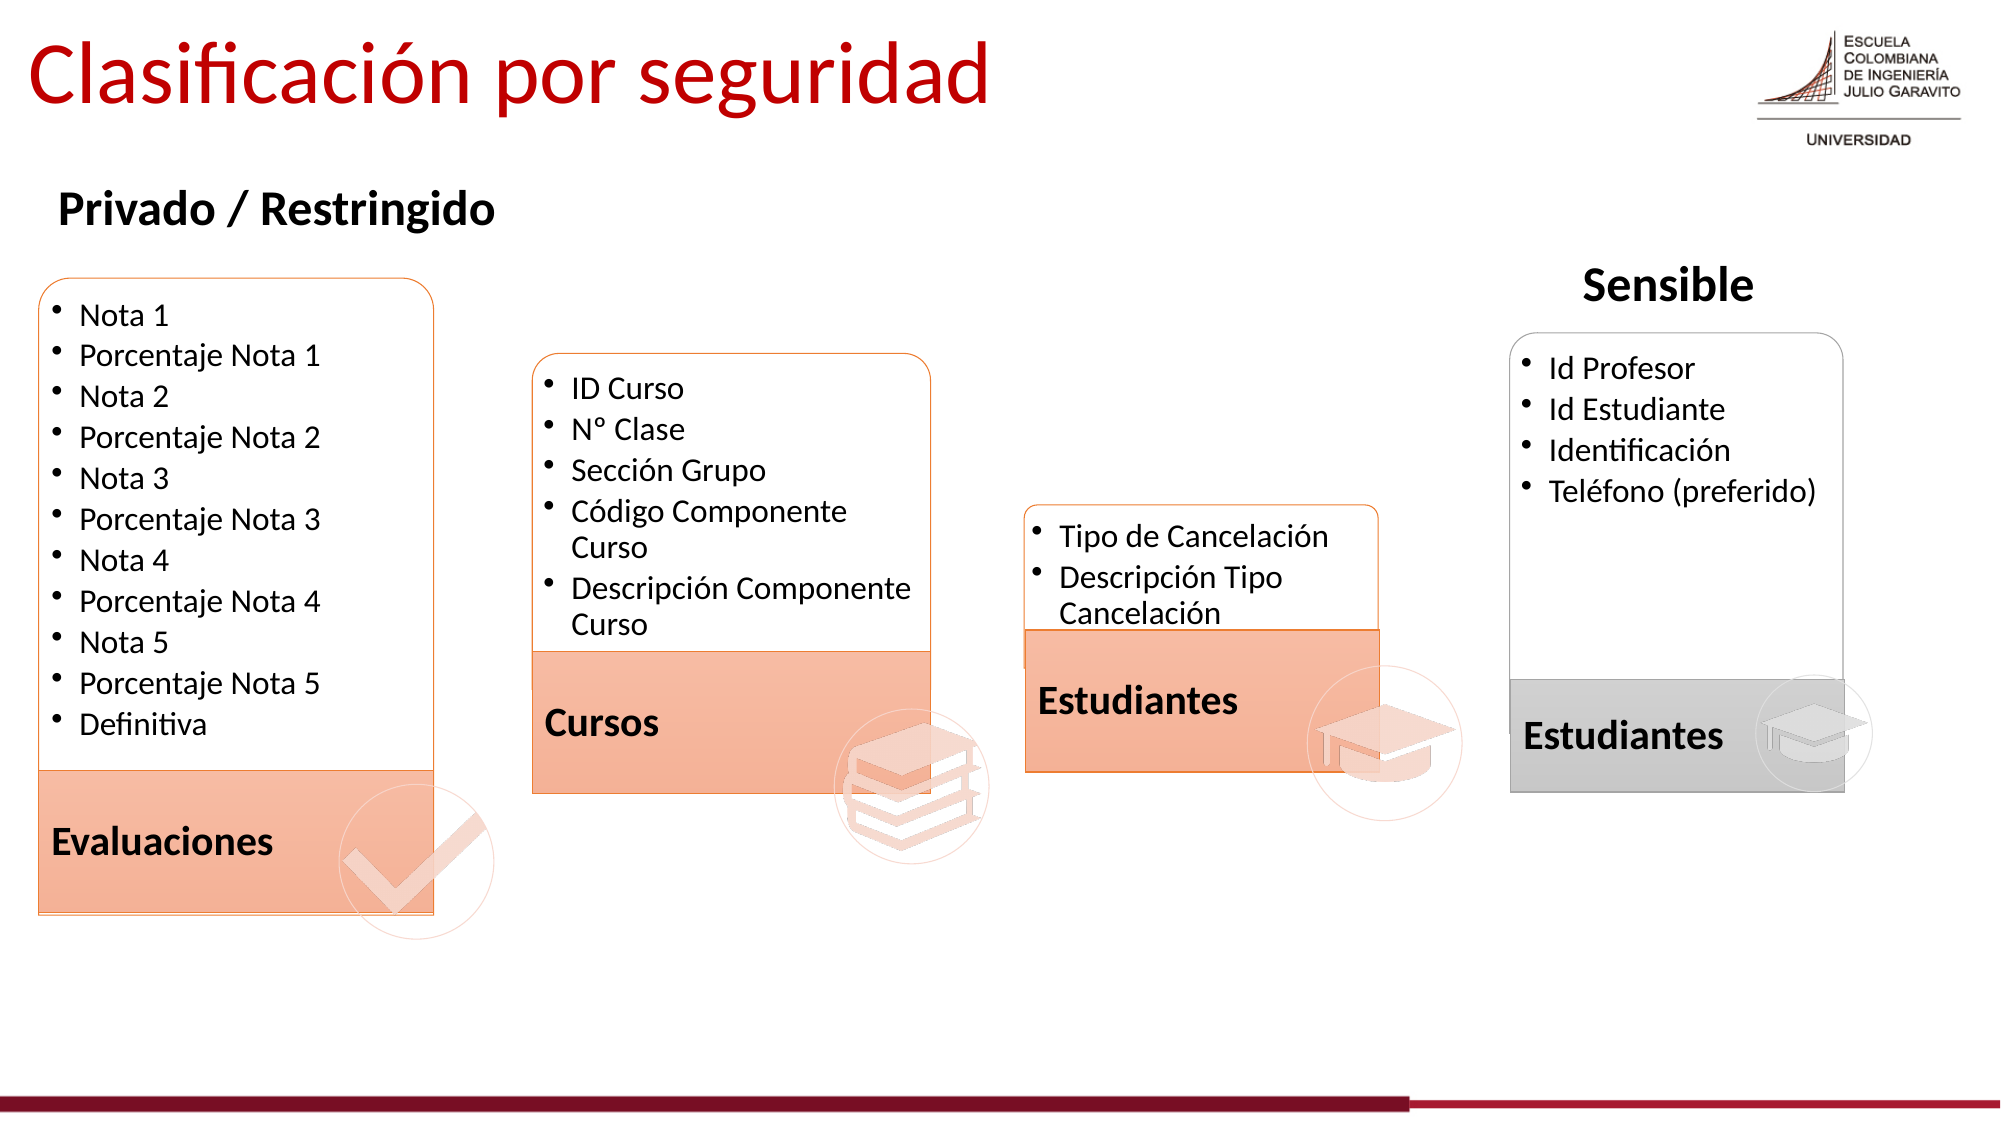

# Clasificación por seguridad
Privado / Restringido
Nota 1
Porcentaje Nota 1
Nota 2
Porcentaje Nota 2
Nota 3
Porcentaje Nota 3
Nota 4
Porcentaje Nota 4
Nota 5
Porcentaje Nota 5
Definitiva
Evaluaciones
ID Curso
Nº Clase
Sección Grupo
Código Componente Curso
Descripción Componente Curso
Estado del Curso
Cursos
Tipo de Cancelación
Descripción Tipo Cancelación
Estudiantes
Sensible
Id Profesor
Id Estudiante
Identificación
Teléfono (preferido)
Estudiantes